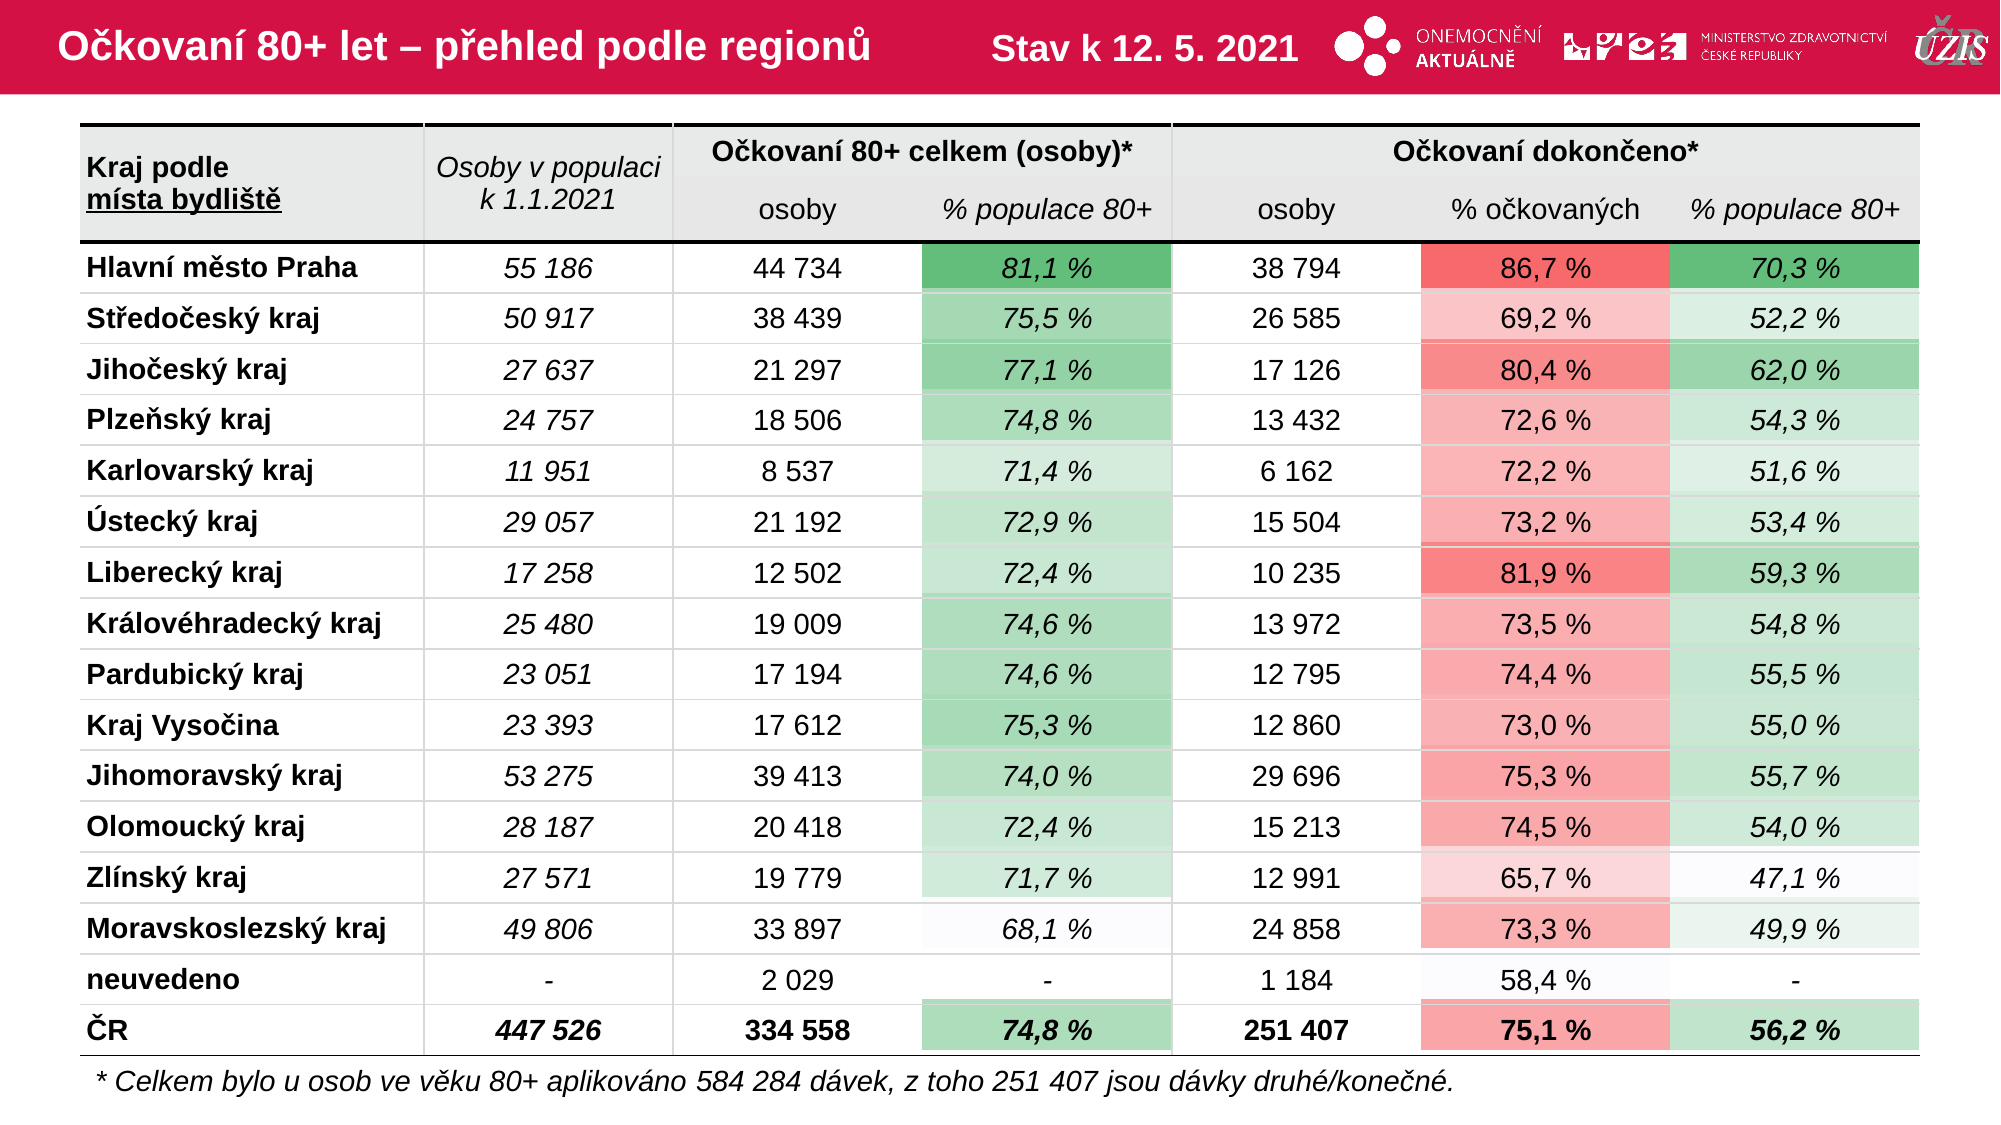

# Očkovaní 80+ let – přehled podle regionů
Stav k 12. 5. 2021
| Kraj podle místa bydliště | Osoby v populaci k 1.1.2021 | Očkovaní 80+ celkem (osoby)\* |  | Očkovaní dokončeno\* |  |  |
| --- | --- | --- | --- | --- | --- | --- |
|  |  | osoby | % populace 80+ | osoby | % očkovaných | % populace 80+ |
| Hlavní město Praha | 55 186 | 44 734 | 81,1 % | 38 794 | 86,7 % | 70,3 % |
| Středočeský kraj | 50 917 | 38 439 | 75,5 % | 26 585 | 69,2 % | 52,2 % |
| Jihočeský kraj | 27 637 | 21 297 | 77,1 % | 17 126 | 80,4 % | 62,0 % |
| Plzeňský kraj | 24 757 | 18 506 | 74,8 % | 13 432 | 72,6 % | 54,3 % |
| Karlovarský kraj | 11 951 | 8 537 | 71,4 % | 6 162 | 72,2 % | 51,6 % |
| Ústecký kraj | 29 057 | 21 192 | 72,9 % | 15 504 | 73,2 % | 53,4 % |
| Liberecký kraj | 17 258 | 12 502 | 72,4 % | 10 235 | 81,9 % | 59,3 % |
| Královéhradecký kraj | 25 480 | 19 009 | 74,6 % | 13 972 | 73,5 % | 54,8 % |
| Pardubický kraj | 23 051 | 17 194 | 74,6 % | 12 795 | 74,4 % | 55,5 % |
| Kraj Vysočina | 23 393 | 17 612 | 75,3 % | 12 860 | 73,0 % | 55,0 % |
| Jihomoravský kraj | 53 275 | 39 413 | 74,0 % | 29 696 | 75,3 % | 55,7 % |
| Olomoucký kraj | 28 187 | 20 418 | 72,4 % | 15 213 | 74,5 % | 54,0 % |
| Zlínský kraj | 27 571 | 19 779 | 71,7 % | 12 991 | 65,7 % | 47,1 % |
| Moravskoslezský kraj | 49 806 | 33 897 | 68,1 % | 24 858 | 73,3 % | 49,9 % |
| neuvedeno | - | 2 029 | - | 1 184 | 58,4 % | - |
| ČR | 447 526 | 334 558 | 74,8 % | 251 407 | 75,1 % | 56,2 % |
|  |  |  |  |  |  |
| --- | --- | --- | --- | --- | --- |
|  |  |  |  |  |  |
|  |  |  |  |  |  |
|  |  |  |  |  |  |
|  |  |  |  |  |  |
|  |  |  |  |  |  |
|  |  |  |  |  |  |
|  |  |  |  |  |  |
|  |  |  |  |  |  |
|  |  |  |  |  |  |
|  |  |  |  |  |  |
|  |  |  |  |  |  |
|  |  |  |  |  |  |
|  |  |  |  |  |  |
|  |  |  |  |  |  |
|  |  |  |  |  |  |
* Celkem bylo u osob ve věku 80+ aplikováno 584 284 dávek, z toho 251 407 jsou dávky druhé/konečné.